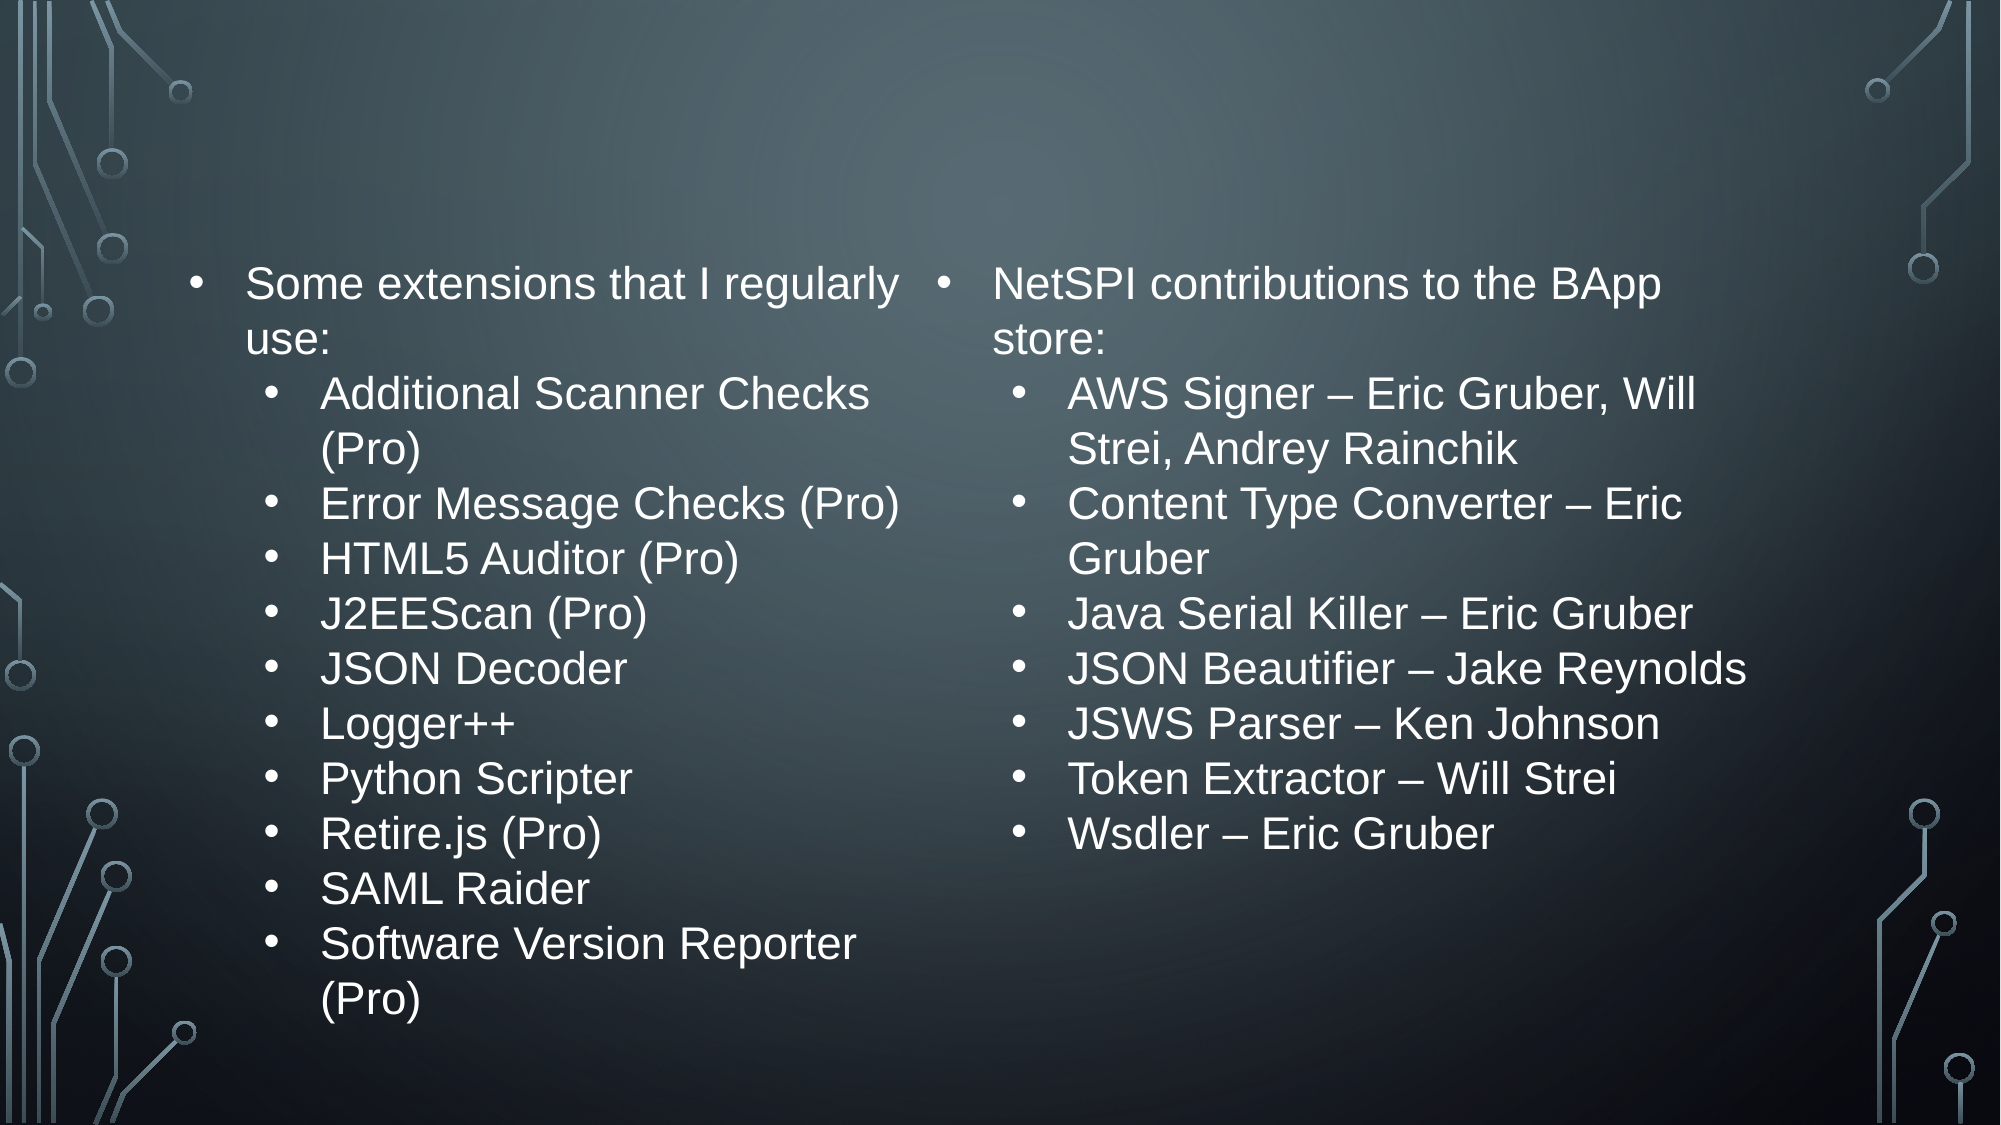

#
Some extensions that I regularly use:
Additional Scanner Checks (Pro)
Error Message Checks (Pro)
HTML5 Auditor (Pro)
J2EEScan (Pro)
JSON Decoder
Logger++
Python Scripter
Retire.js (Pro)
SAML Raider
Software Version Reporter (Pro)

NetSPI contributions to the BApp store:
AWS Signer – Eric Gruber, Will Strei, Andrey Rainchik
Content Type Converter – Eric Gruber
Java Serial Killer – Eric Gruber
JSON Beautifier – Jake Reynolds
JSWS Parser – Ken Johnson
Token Extractor – Will Strei
Wsdler – Eric Gruber